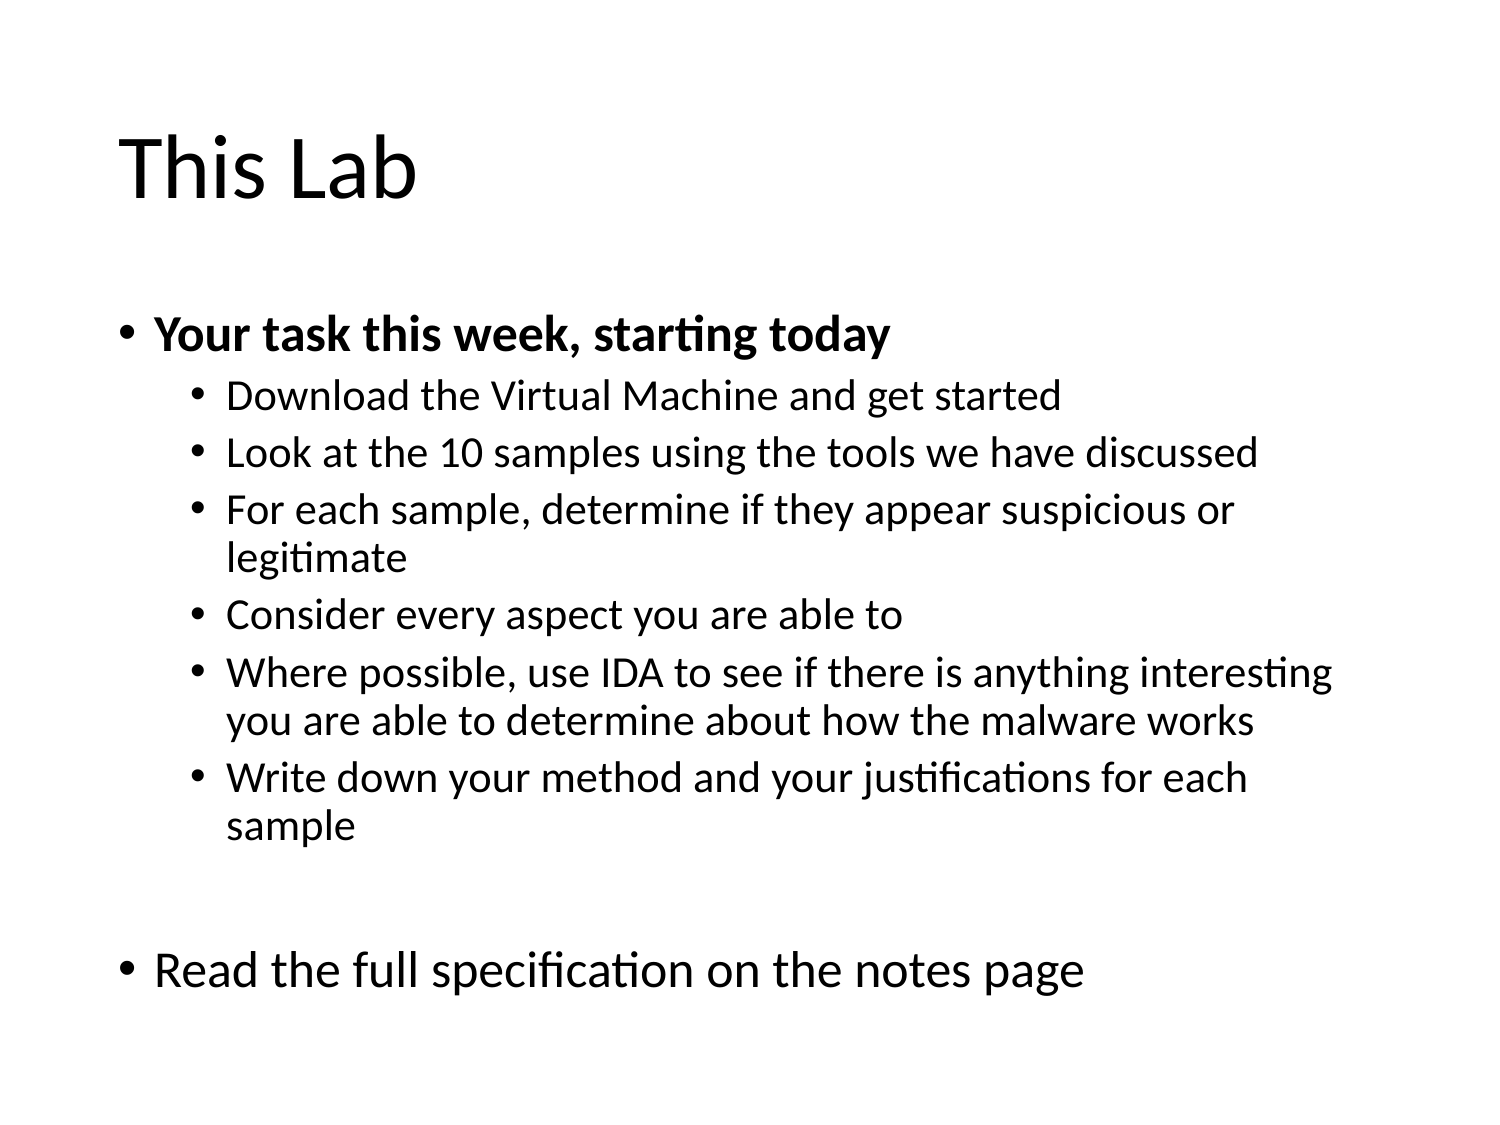

# This Lab
Your task this week, starting today
Download the Virtual Machine and get started
Look at the 10 samples using the tools we have discussed
For each sample, determine if they appear suspicious or legitimate
Consider every aspect you are able to
Where possible, use IDA to see if there is anything interesting you are able to determine about how the malware works
Write down your method and your justifications for each sample

Read the full specification on the notes page